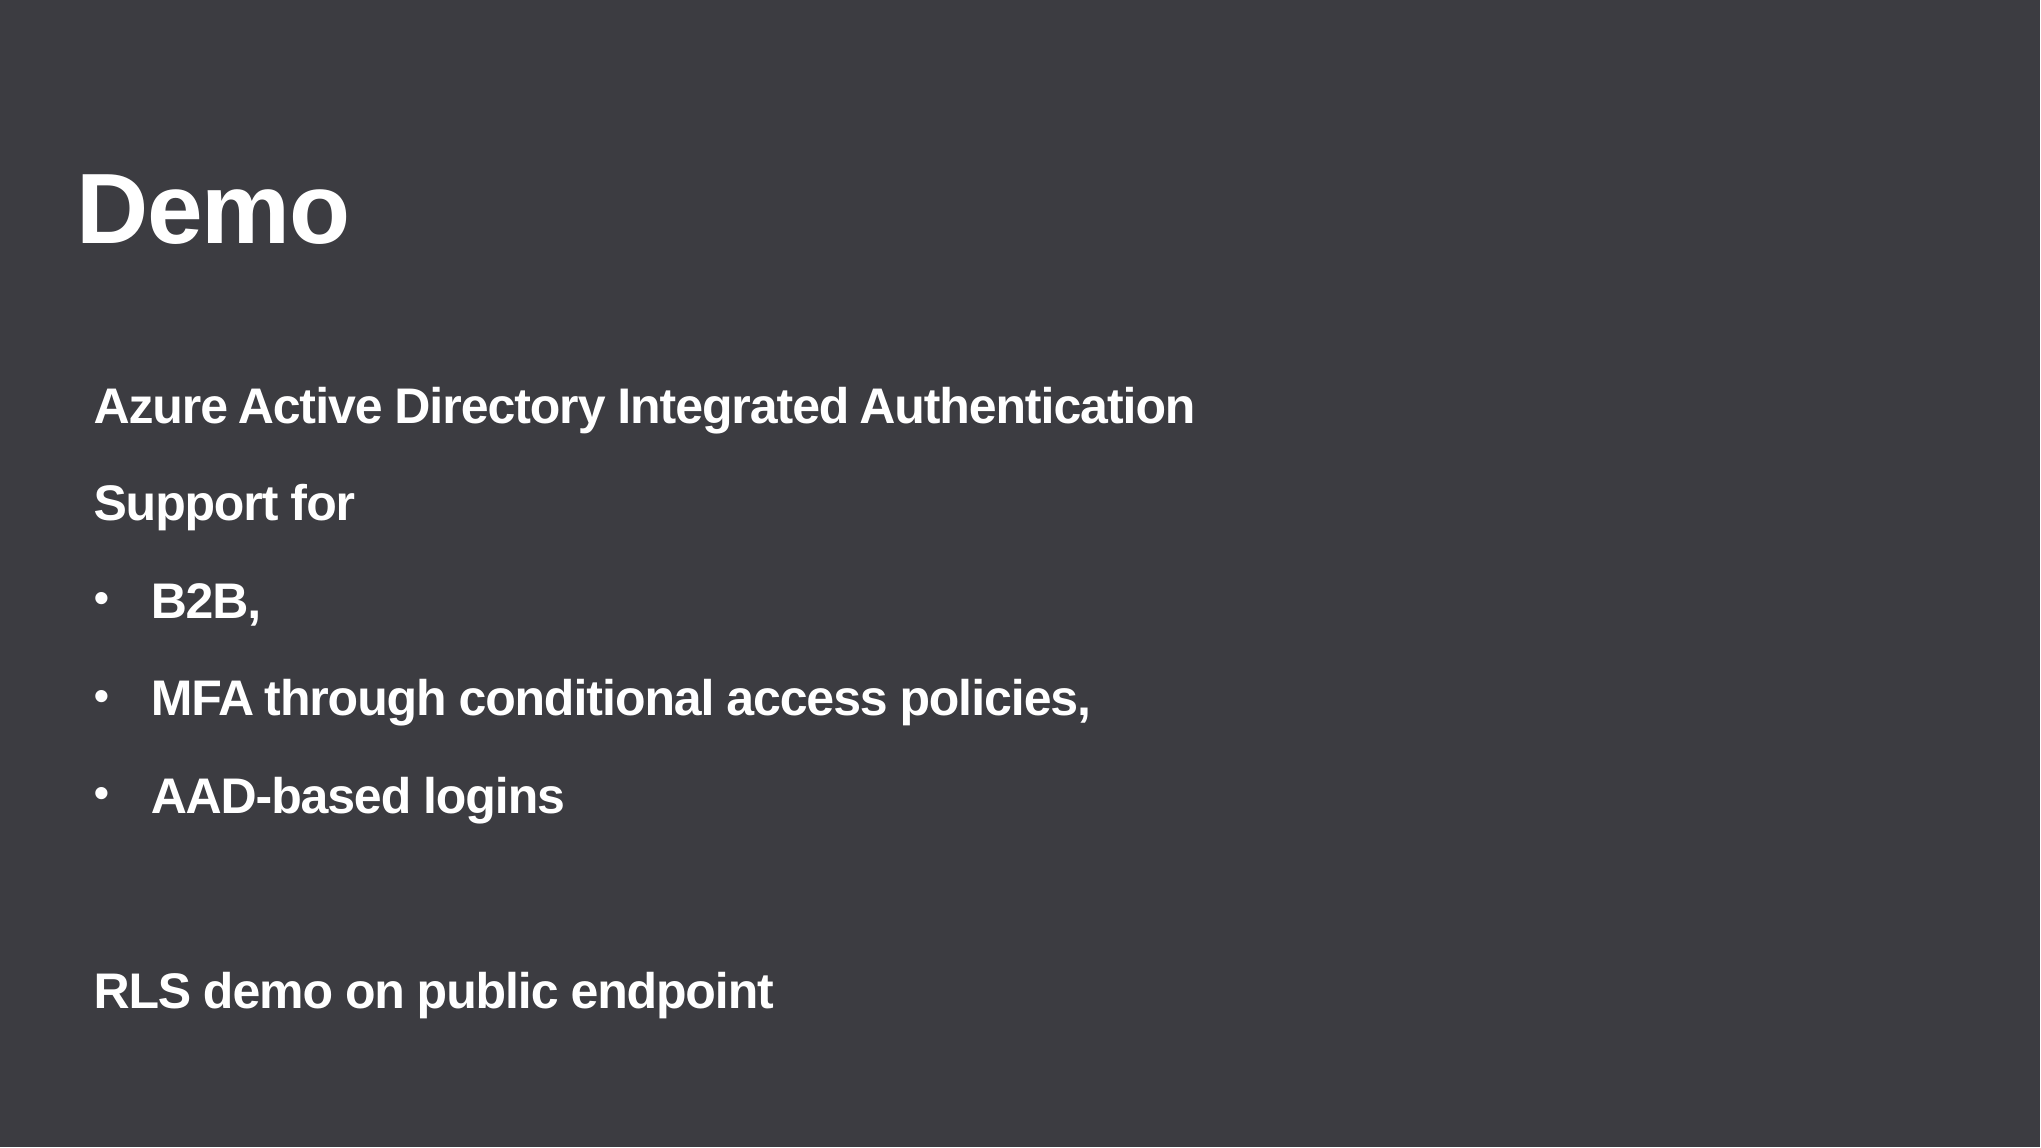

# Demo
Azure Active Directory Integrated Authentication
Support for
B2B,
MFA through conditional access policies,
AAD-based logins

RLS demo on public endpoint